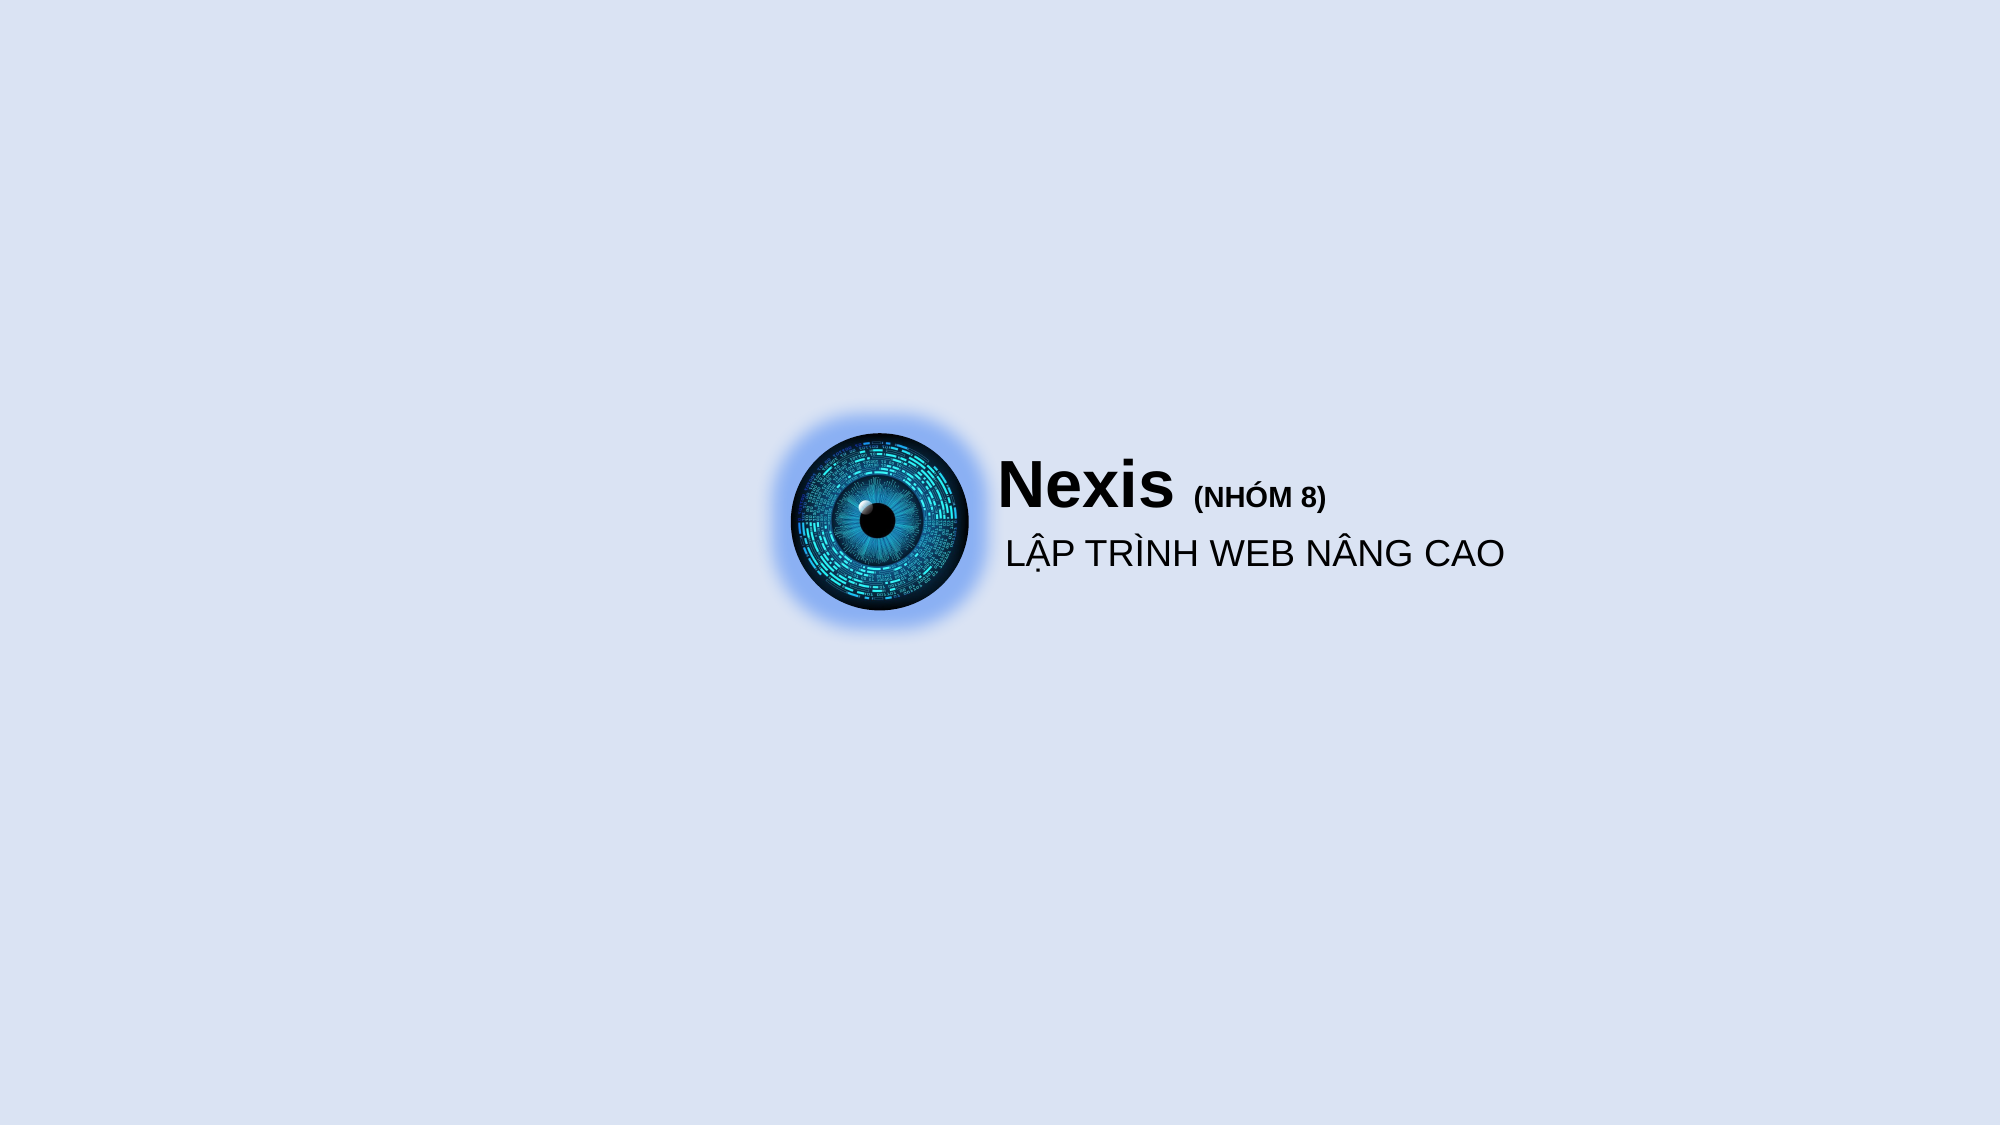

Nexis (NHÓM 8)
LẬP TRÌNH WEB NÂNG CAO

Thành viên trong nhóm

Tên
Mã Sinh Viên

Tên
Mã Sinh Viên

Tên
Mã Sinh Viên

Tên
Mã Sinh Viên